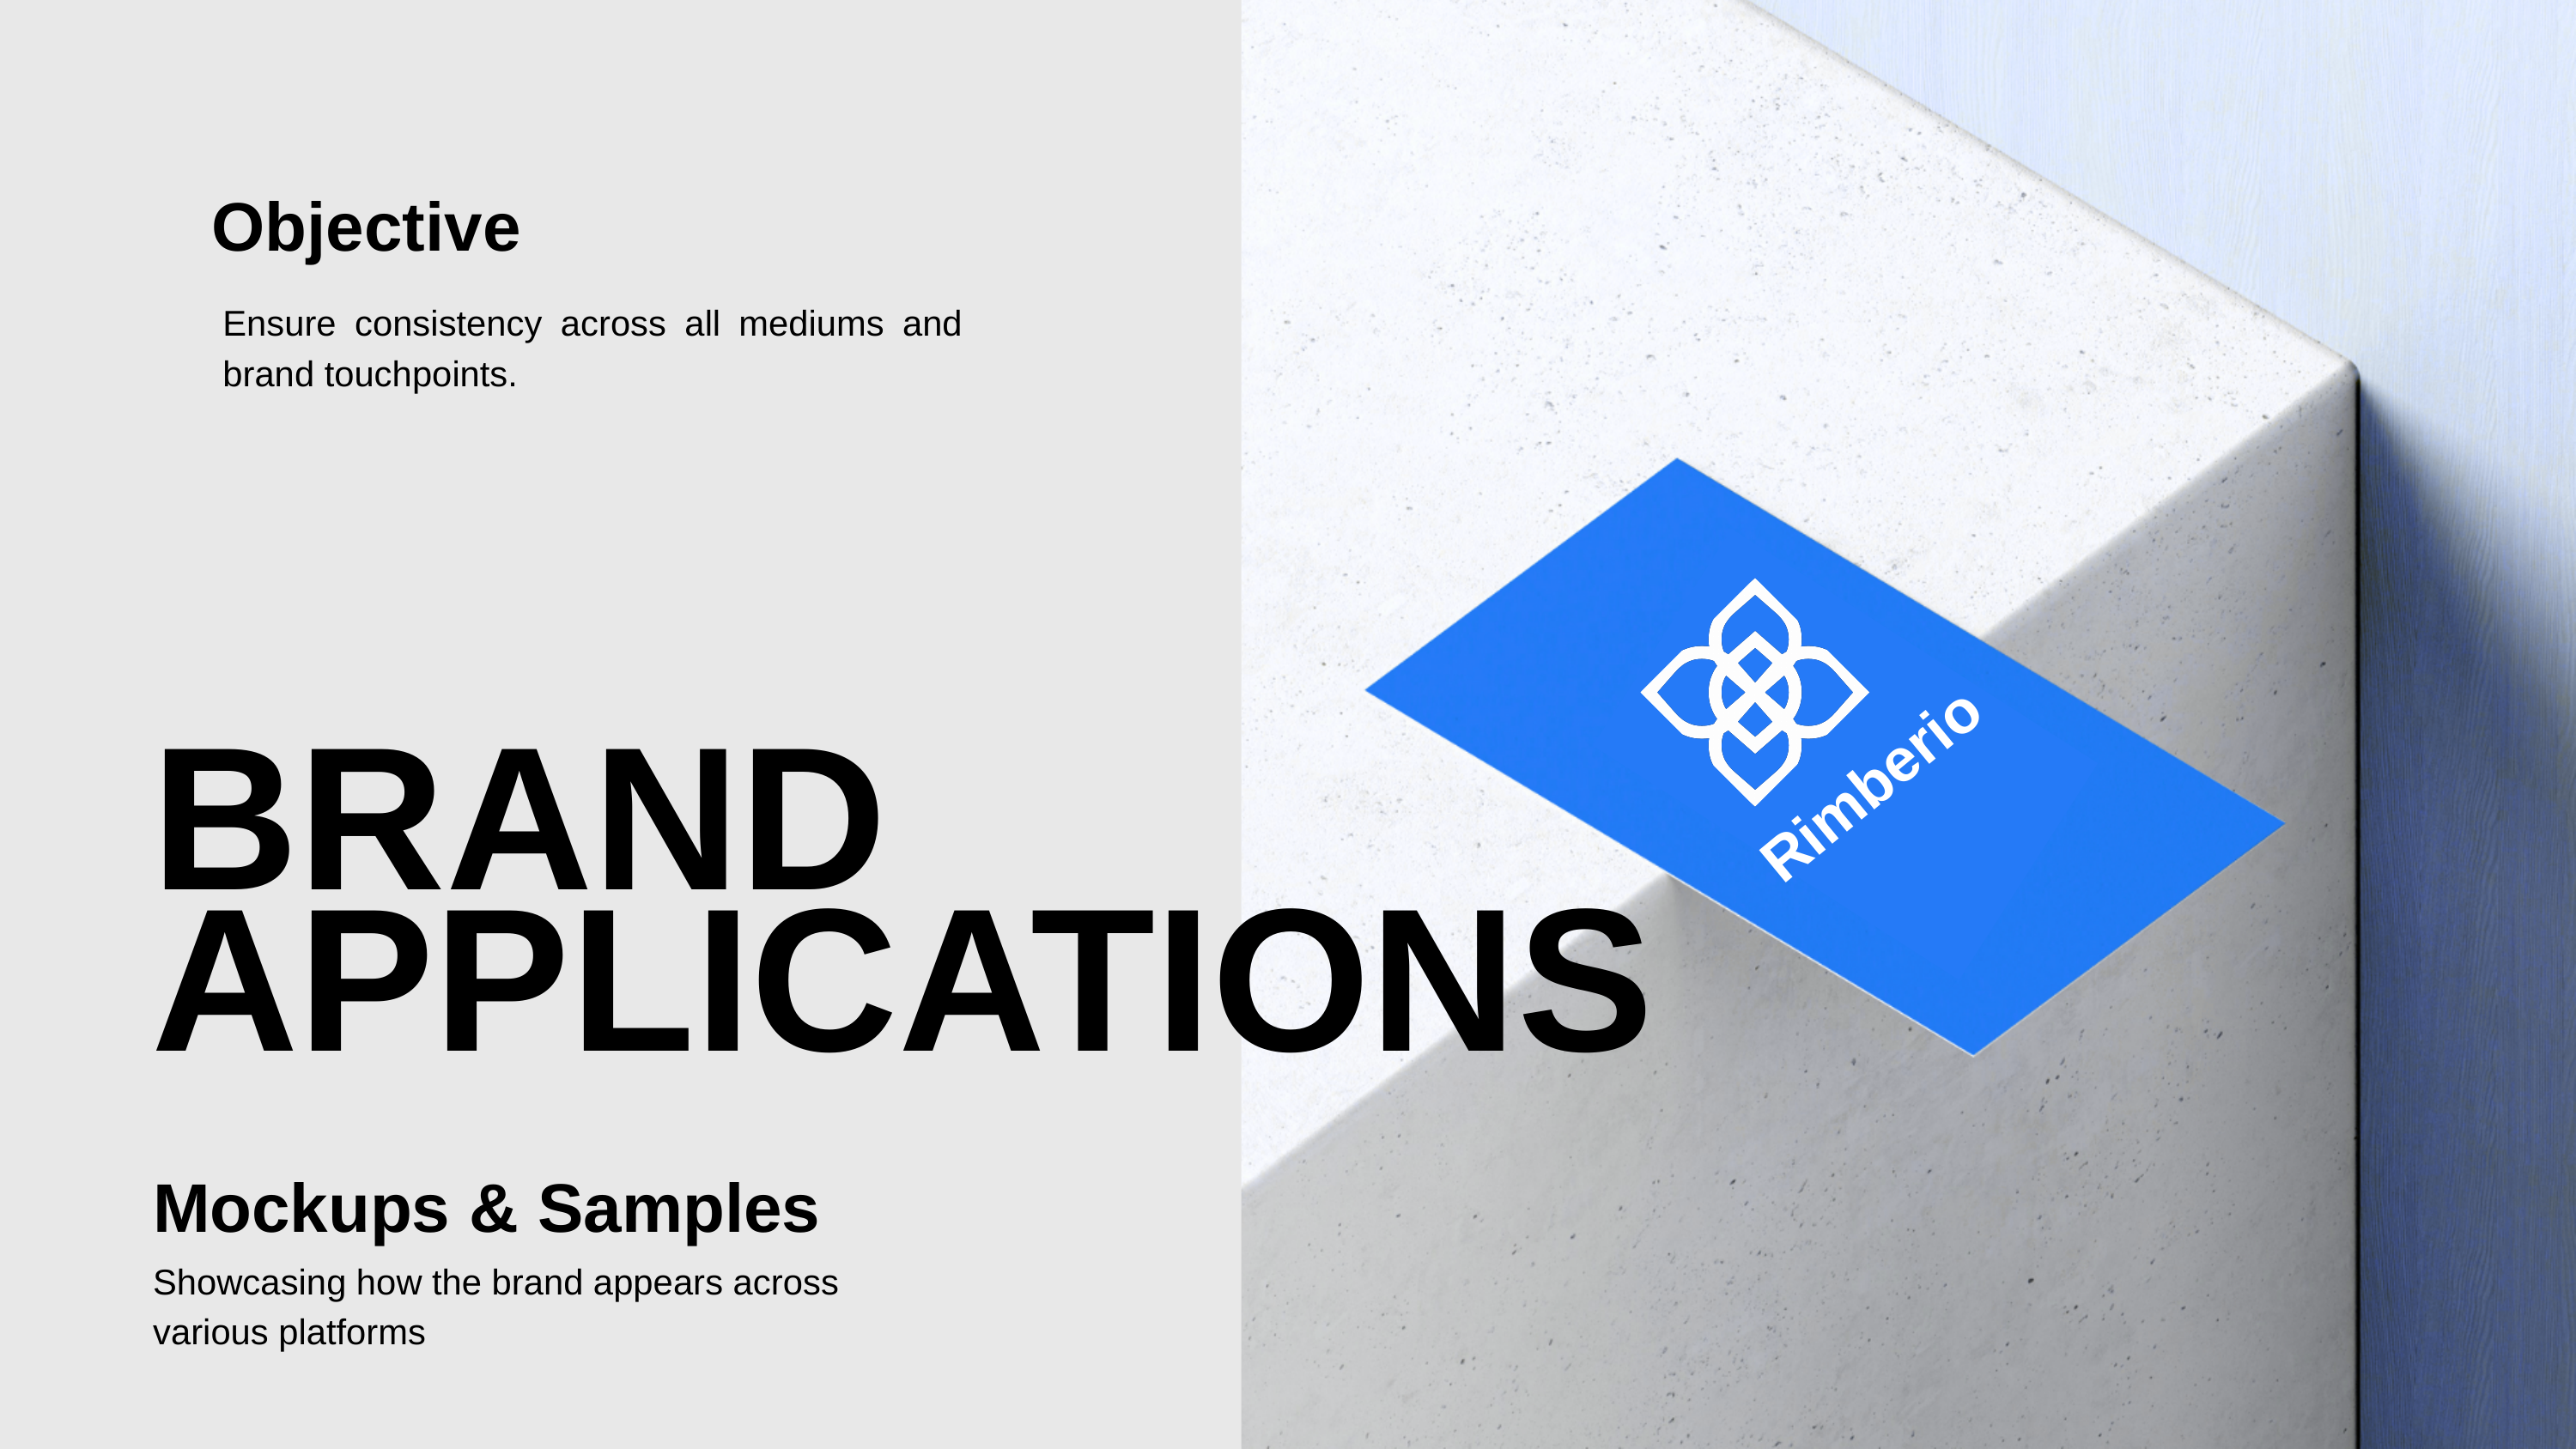

Objective
Ensure consistency across all mediums and brand touchpoints.

Rimberio
BRAND APPLICATIONS
Mockups & Samples
Showcasing how the brand appears across various platforms